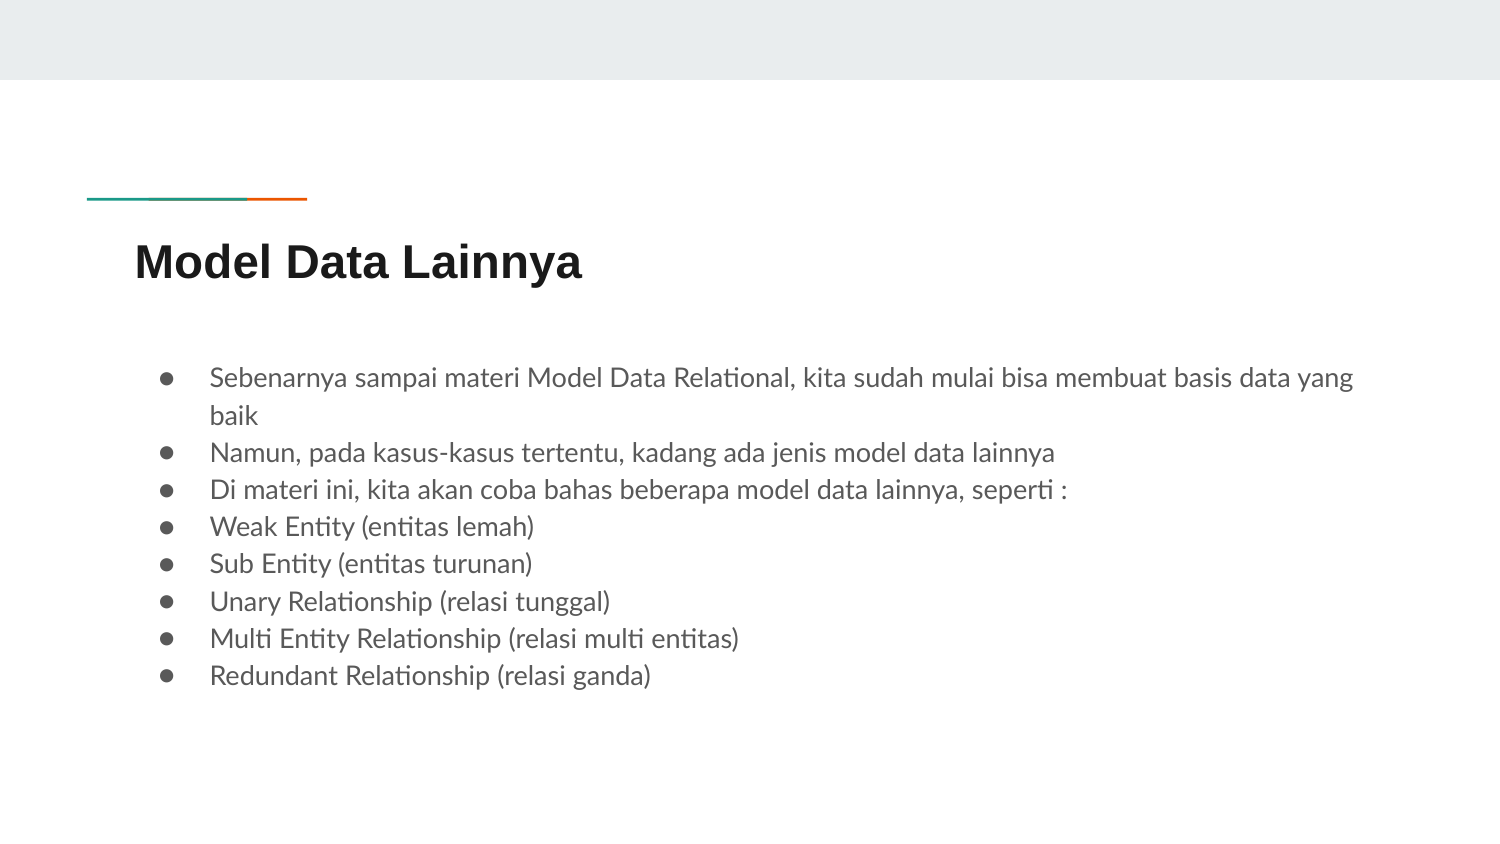

# Model Data Lainnya
Sebenarnya sampai materi Model Data Relational, kita sudah mulai bisa membuat basis data yang baik
Namun, pada kasus-kasus tertentu, kadang ada jenis model data lainnya
Di materi ini, kita akan coba bahas beberapa model data lainnya, seperti :
Weak Entity (entitas lemah)
Sub Entity (entitas turunan)
Unary Relationship (relasi tunggal)
Multi Entity Relationship (relasi multi entitas)
Redundant Relationship (relasi ganda)